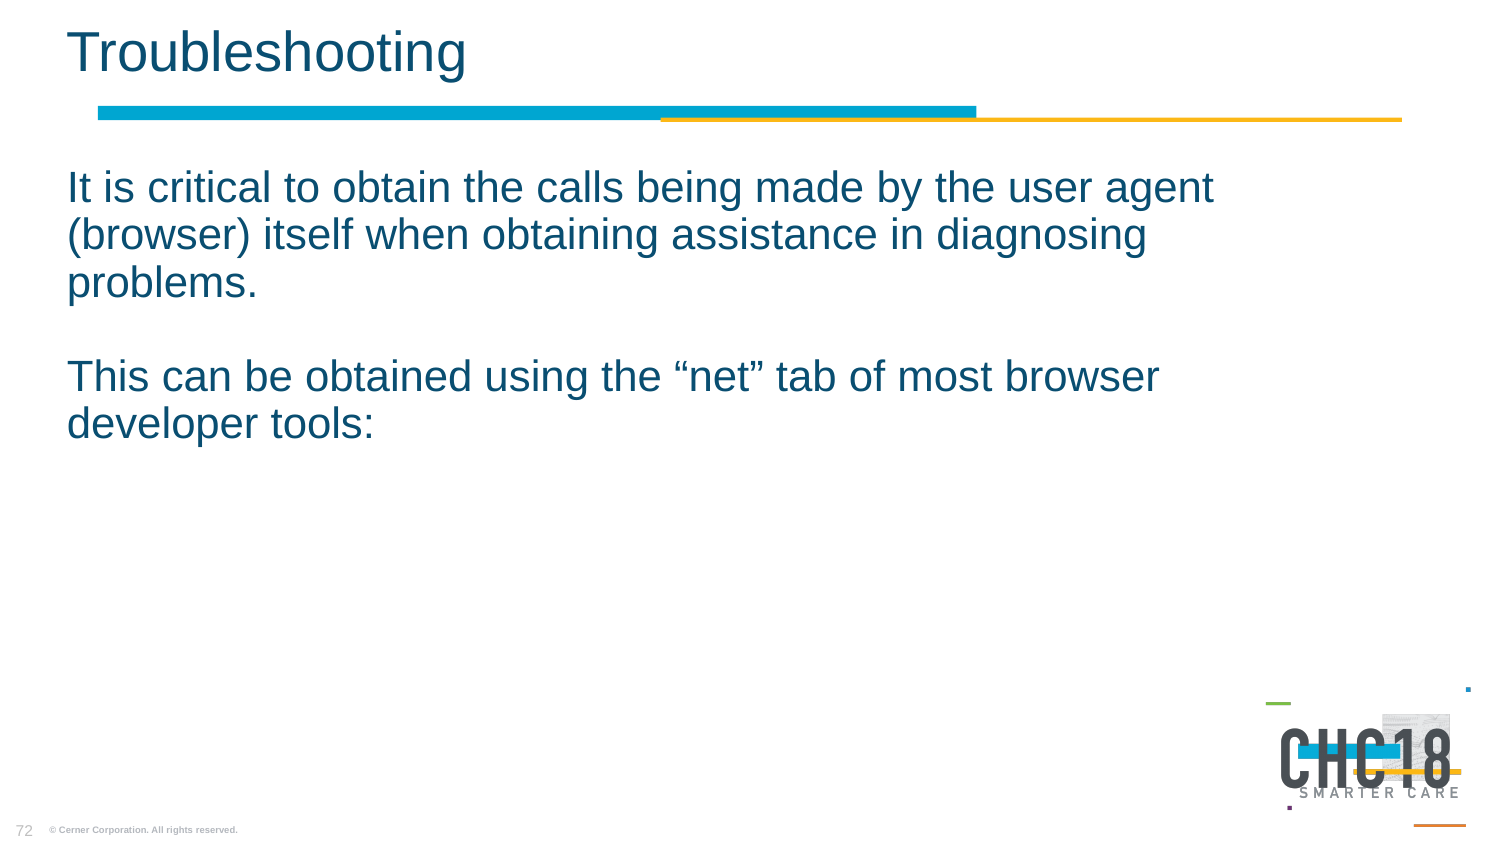

# Troubleshooting
It is critical to obtain the calls being made by the user agent (browser) itself when obtaining assistance in diagnosing problems.
This can be obtained using the “net” tab of most browser developer tools: